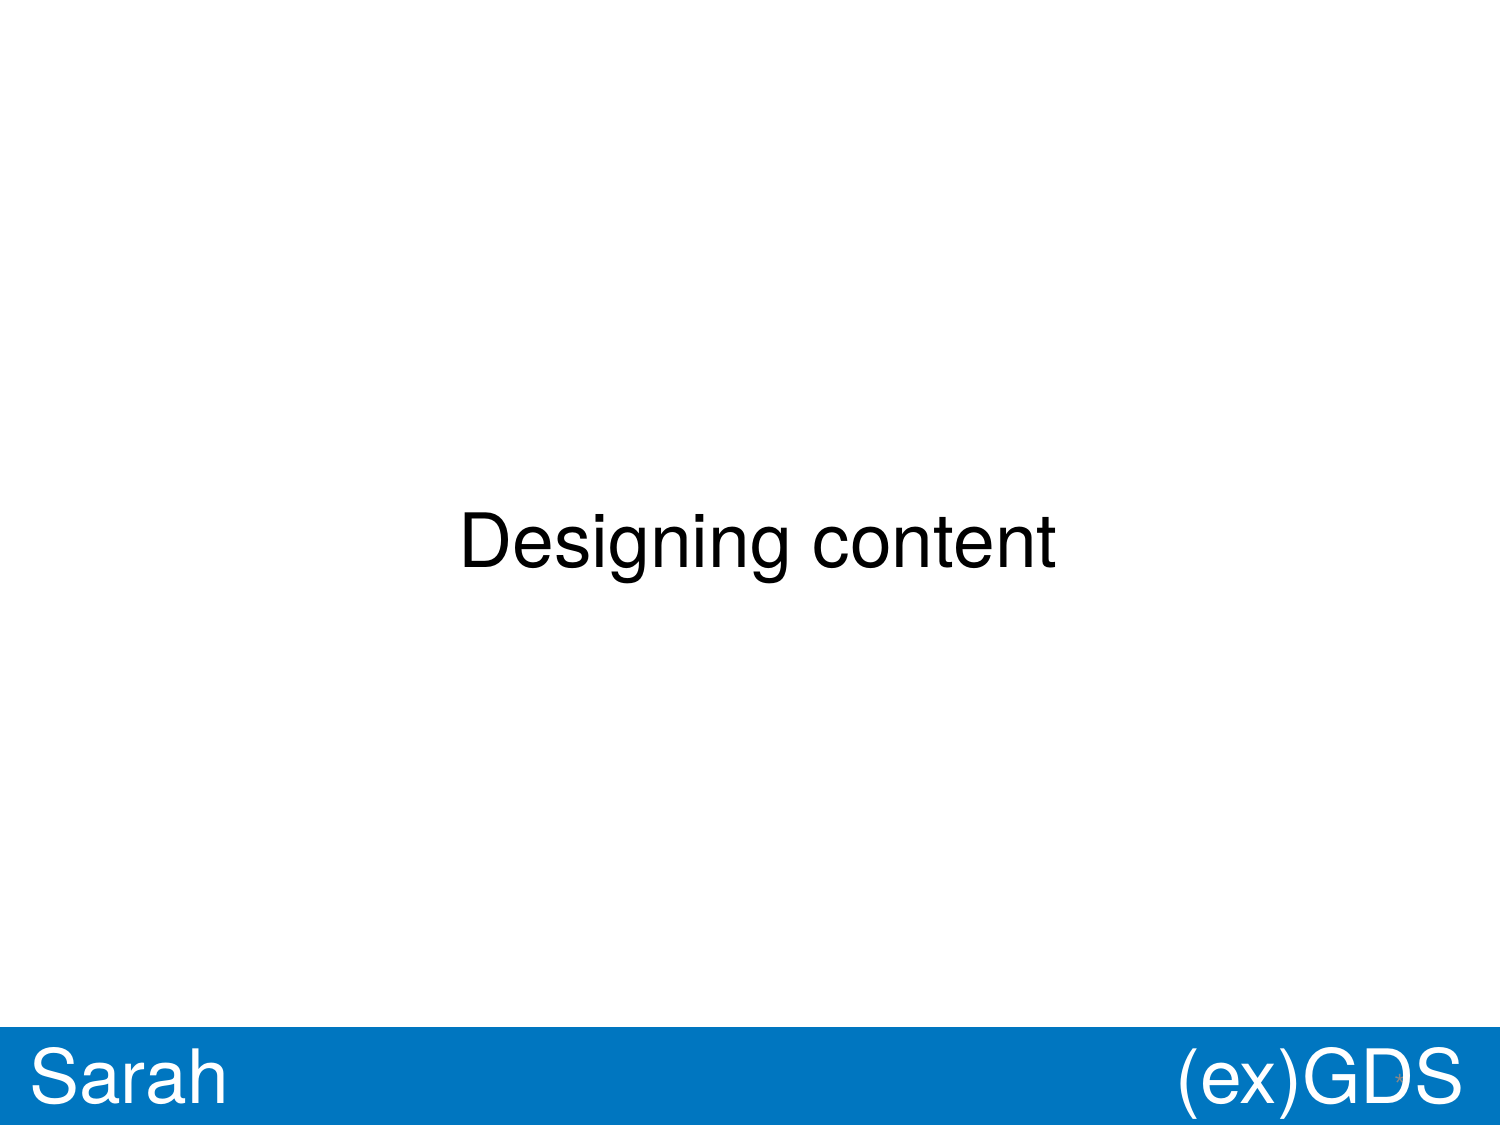

Designing content

Sarah
(ex)GDS
GDS

Paul
*
*